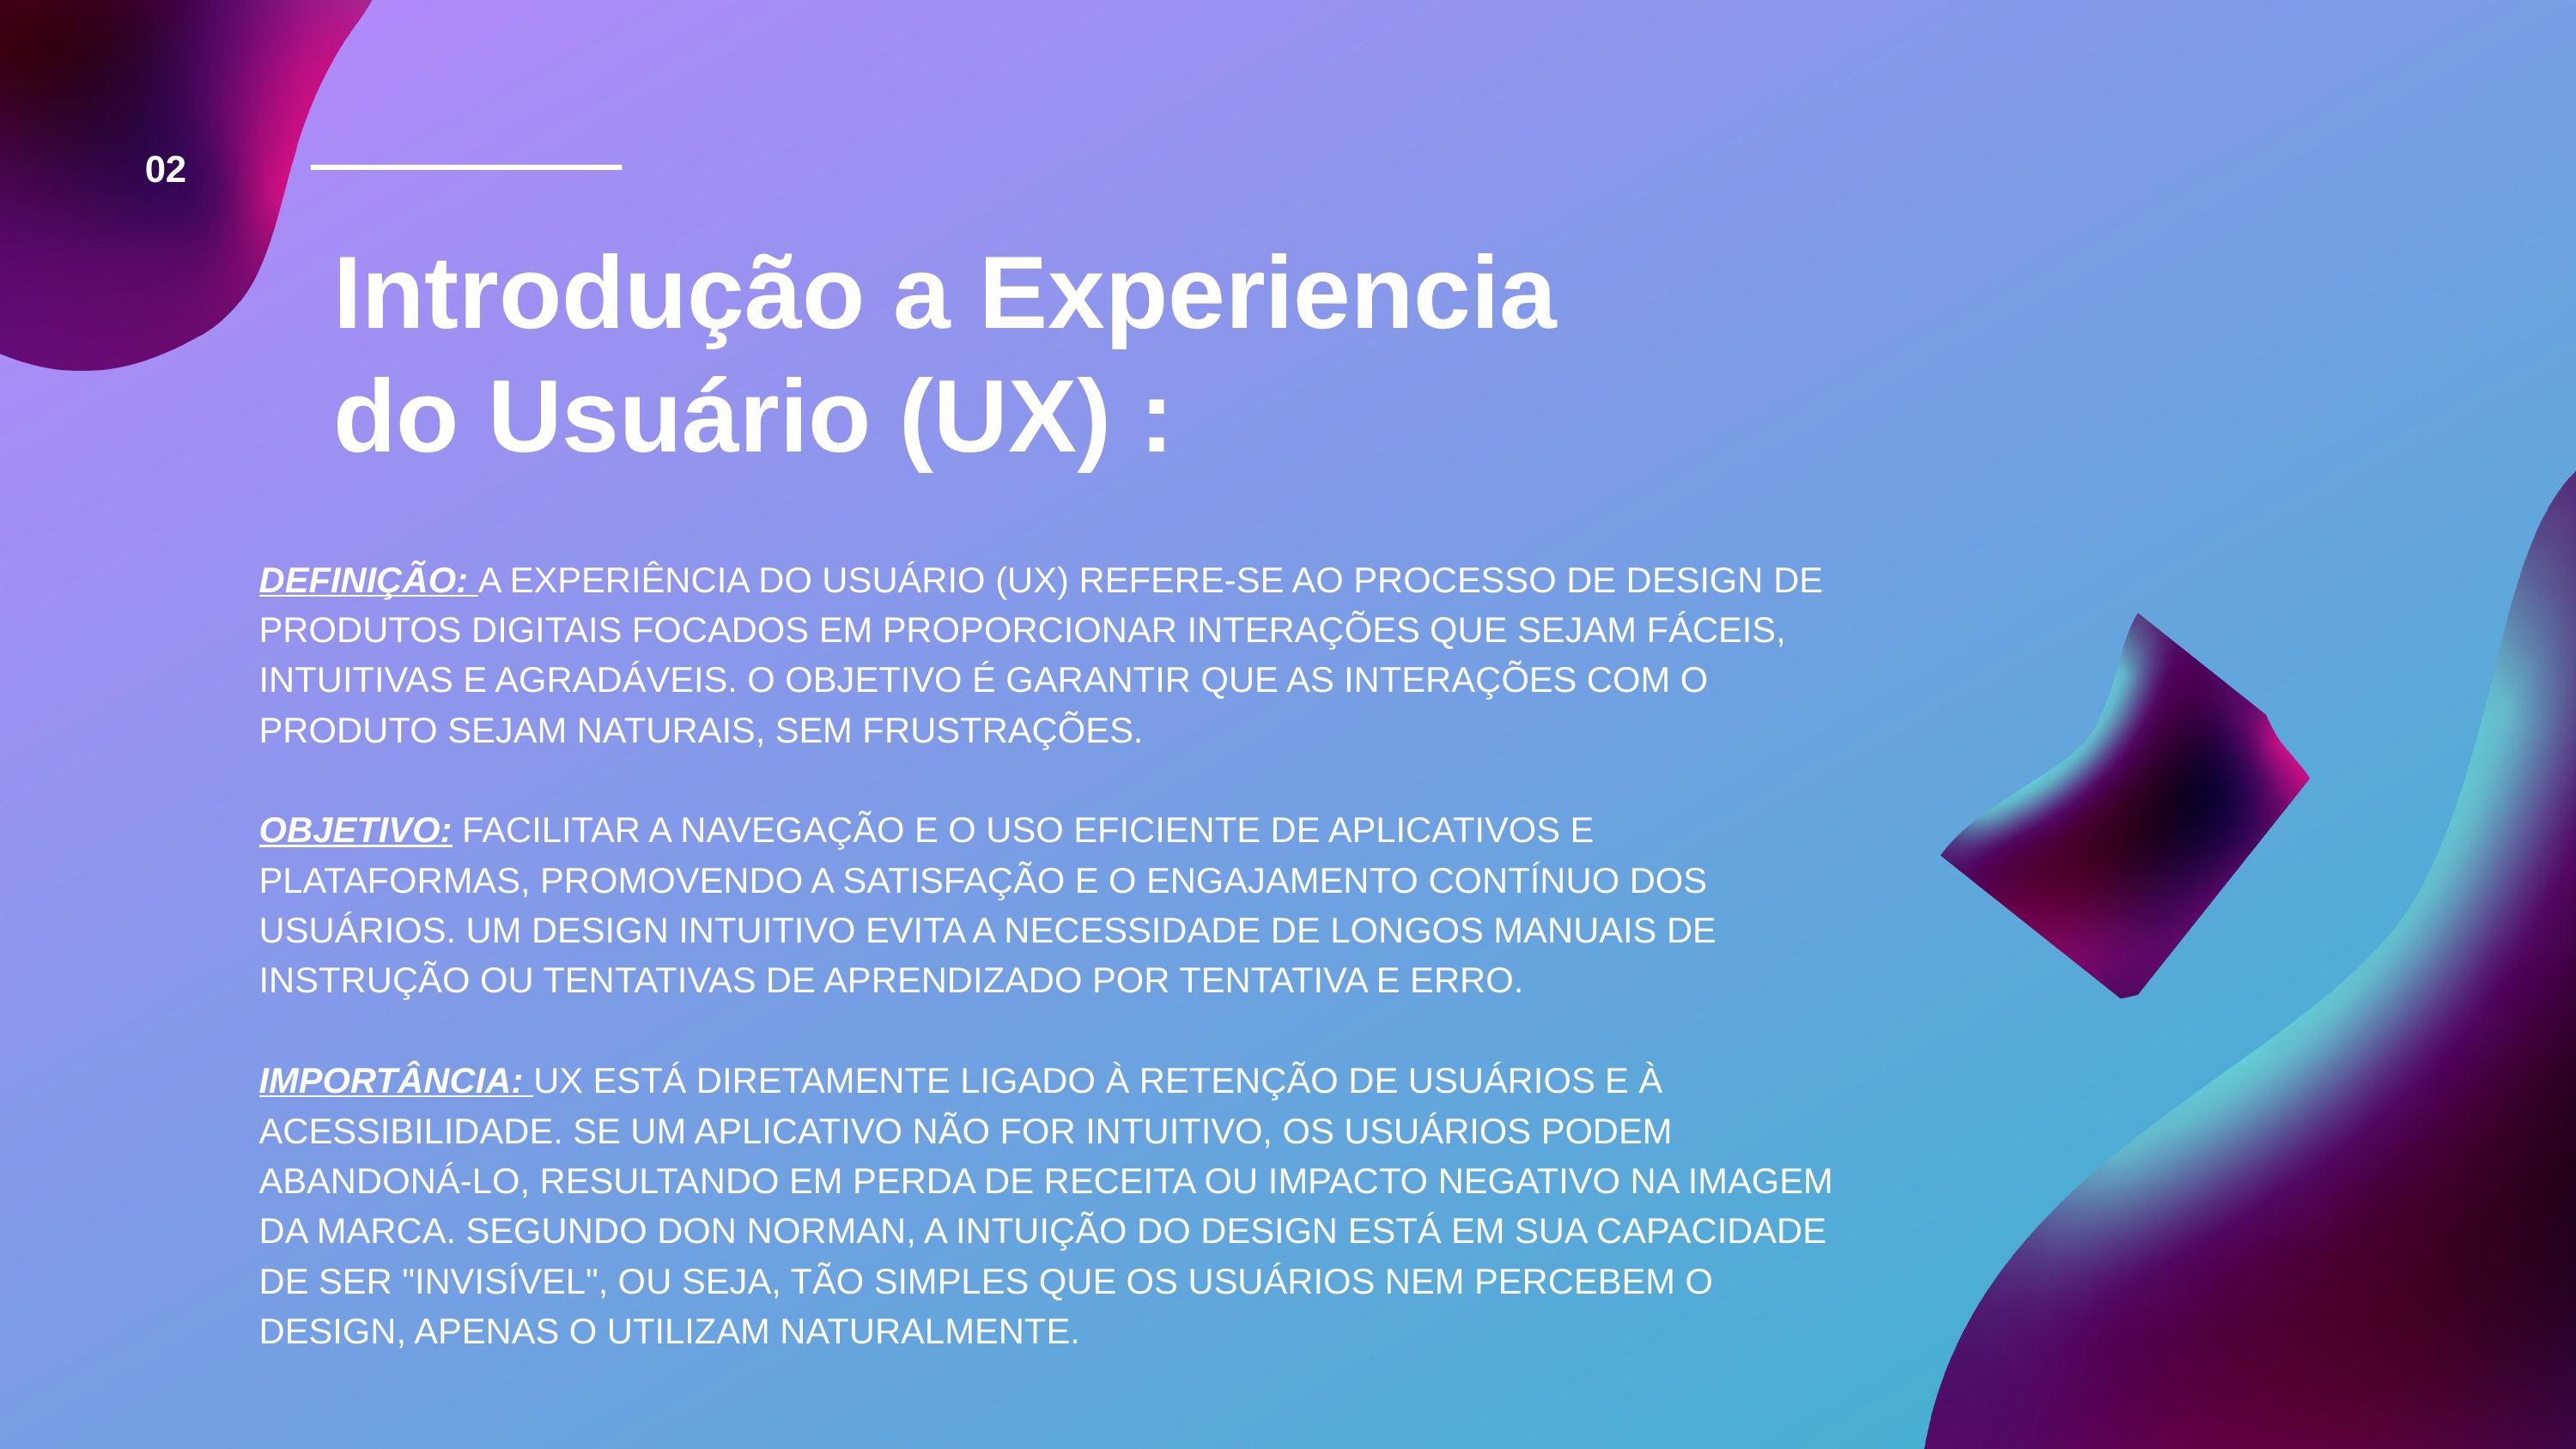

02

Introdução a Experiencia do Usuário (UX) :

DEFINIÇÃO: A EXPERIÊNCIA DO USUÁRIO (UX) REFERE-SE AO PROCESSO DE DESIGN DE PRODUTOS DIGITAIS FOCADOS EM PROPORCIONAR INTERAÇÕES QUE SEJAM FÁCEIS, INTUITIVAS E AGRADÁVEIS. O OBJETIVO É GARANTIR QUE AS INTERAÇÕES COM O PRODUTO SEJAM NATURAIS, SEM FRUSTRAÇÕES.

OBJETIVO: FACILITAR A NAVEGAÇÃO E O USO EFICIENTE DE APLICATIVOS E PLATAFORMAS, PROMOVENDO A SATISFAÇÃO E O ENGAJAMENTO CONTÍNUO DOS USUÁRIOS. UM DESIGN INTUITIVO EVITA A NECESSIDADE DE LONGOS MANUAIS DE INSTRUÇÃO OU TENTATIVAS DE APRENDIZADO POR TENTATIVA E ERRO.

IMPORTÂNCIA: UX ESTÁ DIRETAMENTE LIGADO À RETENÇÃO DE USUÁRIOS E À ACESSIBILIDADE. SE UM APLICATIVO NÃO FOR INTUITIVO, OS USUÁRIOS PODEM ABANDONÁ-LO, RESULTANDO EM PERDA DE RECEITA OU IMPACTO NEGATIVO NA IMAGEM DA MARCA. SEGUNDO DON NORMAN, A INTUIÇÃO DO DESIGN ESTÁ EM SUA CAPACIDADE DE SER "INVISÍVEL", OU SEJA, TÃO SIMPLES QUE OS USUÁRIOS NEM PERCEBEM O DESIGN, APENAS O UTILIZAM NATURALMENTE.